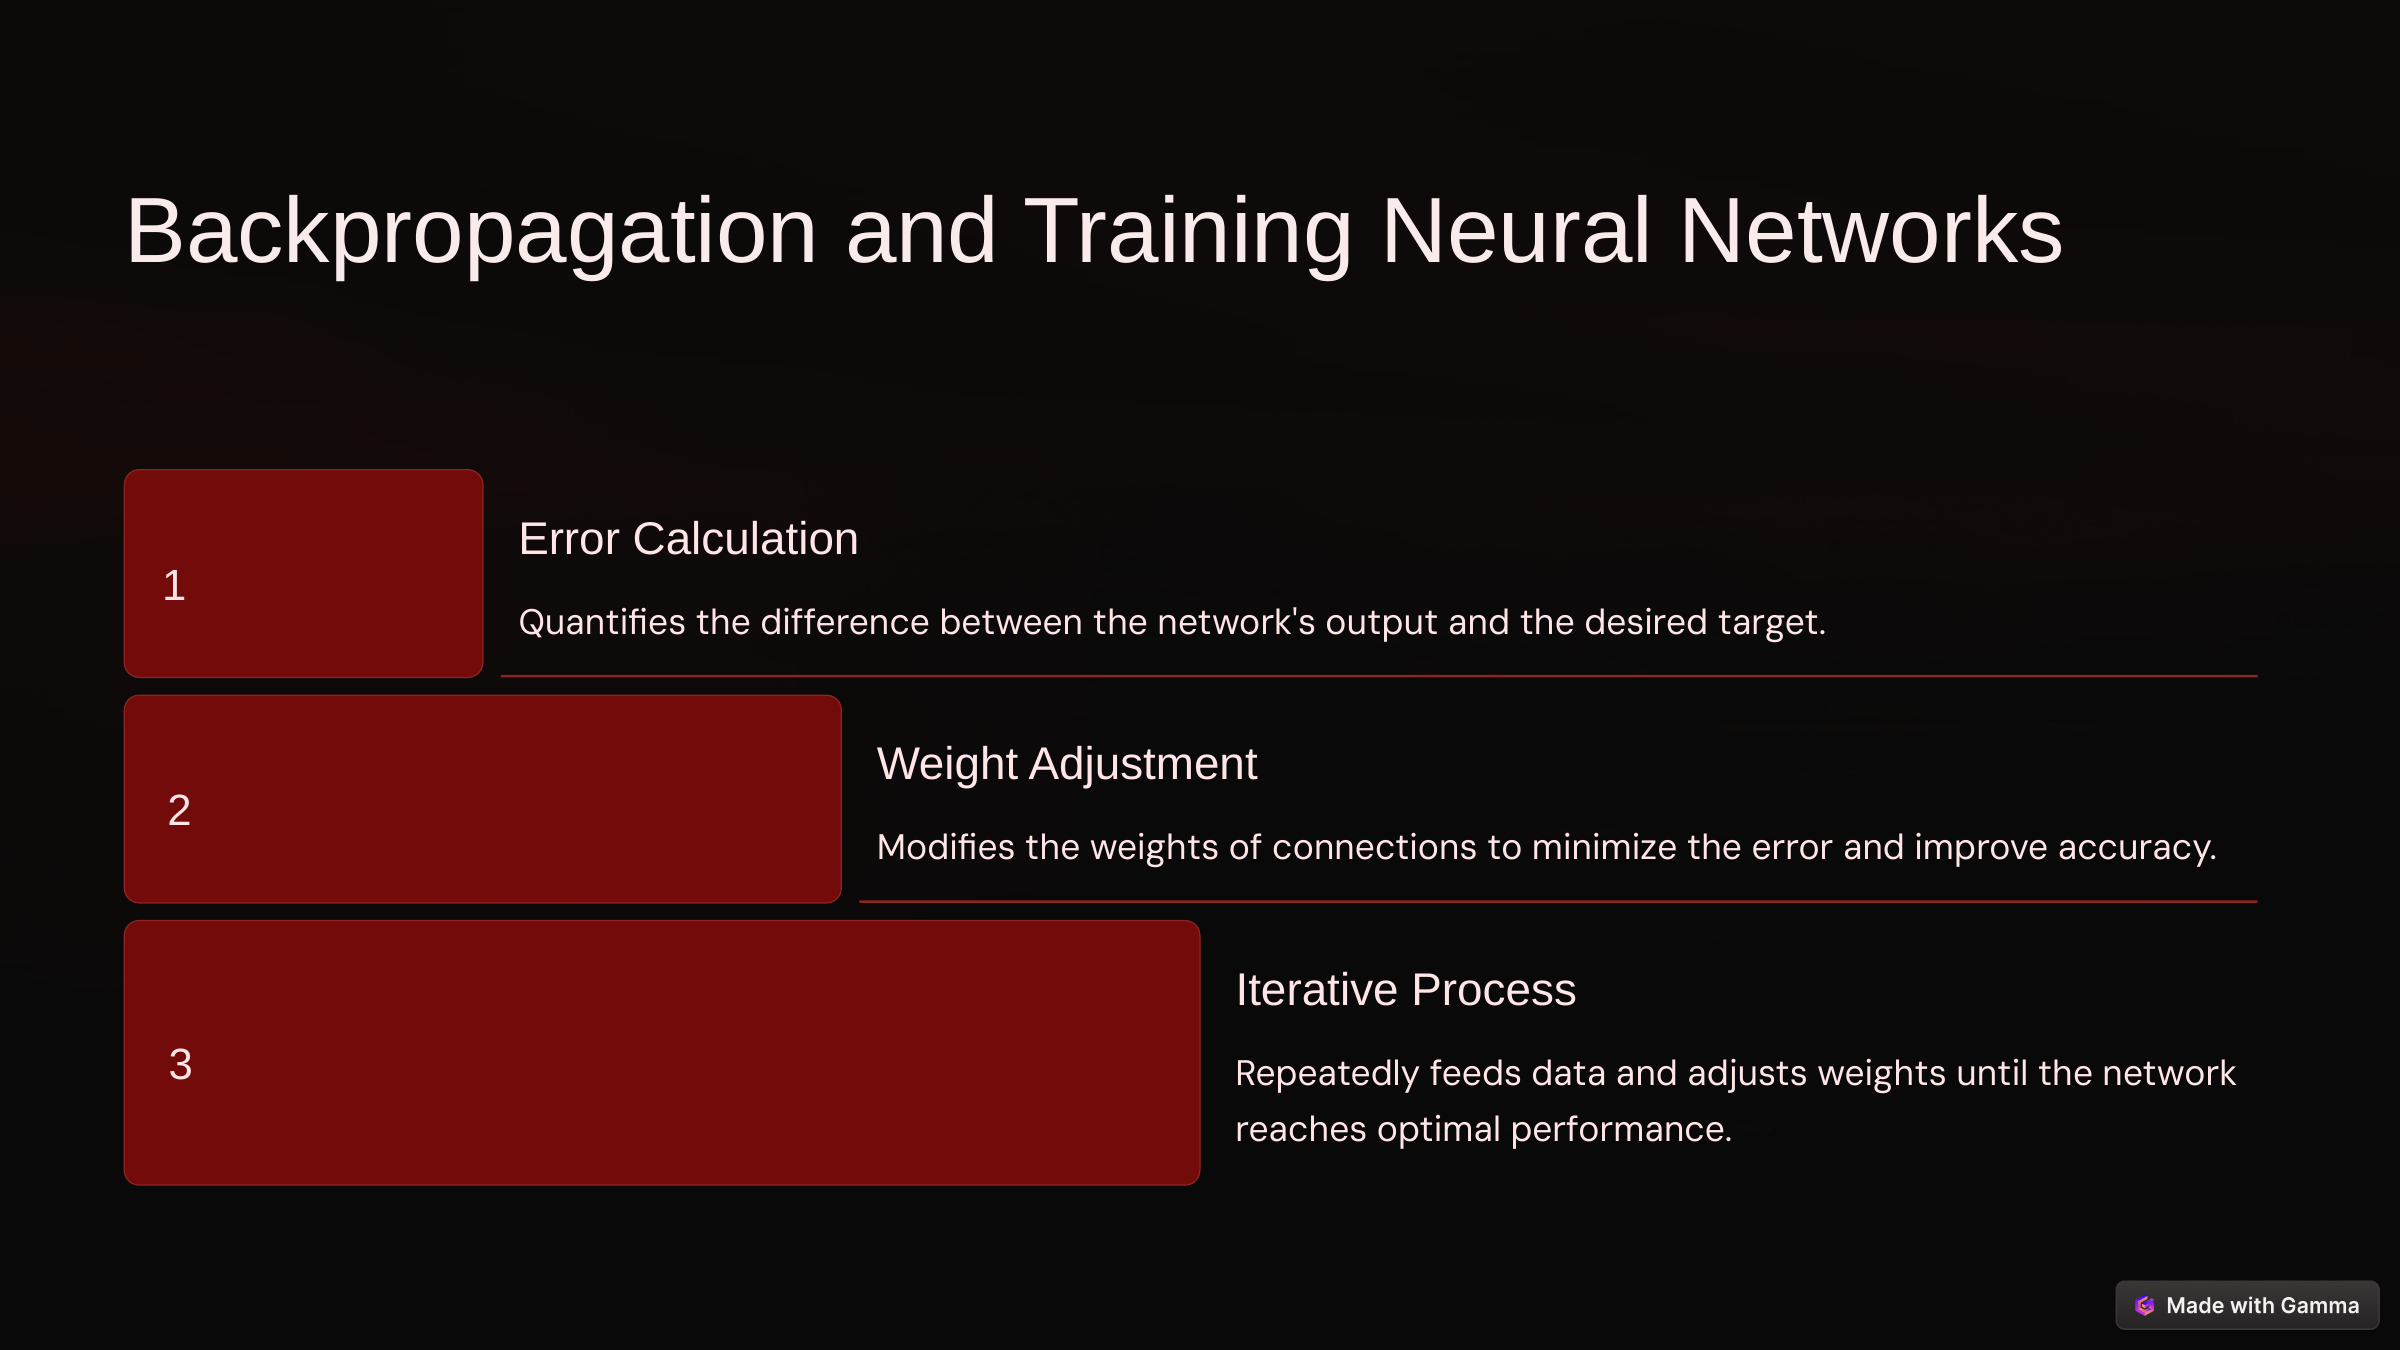

Backpropagation and Training Neural Networks

Error Calculation
1
Quantifies the difference between the network's output and the desired target.

Weight Adjustment
2
Modifies the weights of connections to minimize the error and improve accuracy.

Iterative Process
3
Repeatedly feeds data and adjusts weights until the network reaches optimal performance.